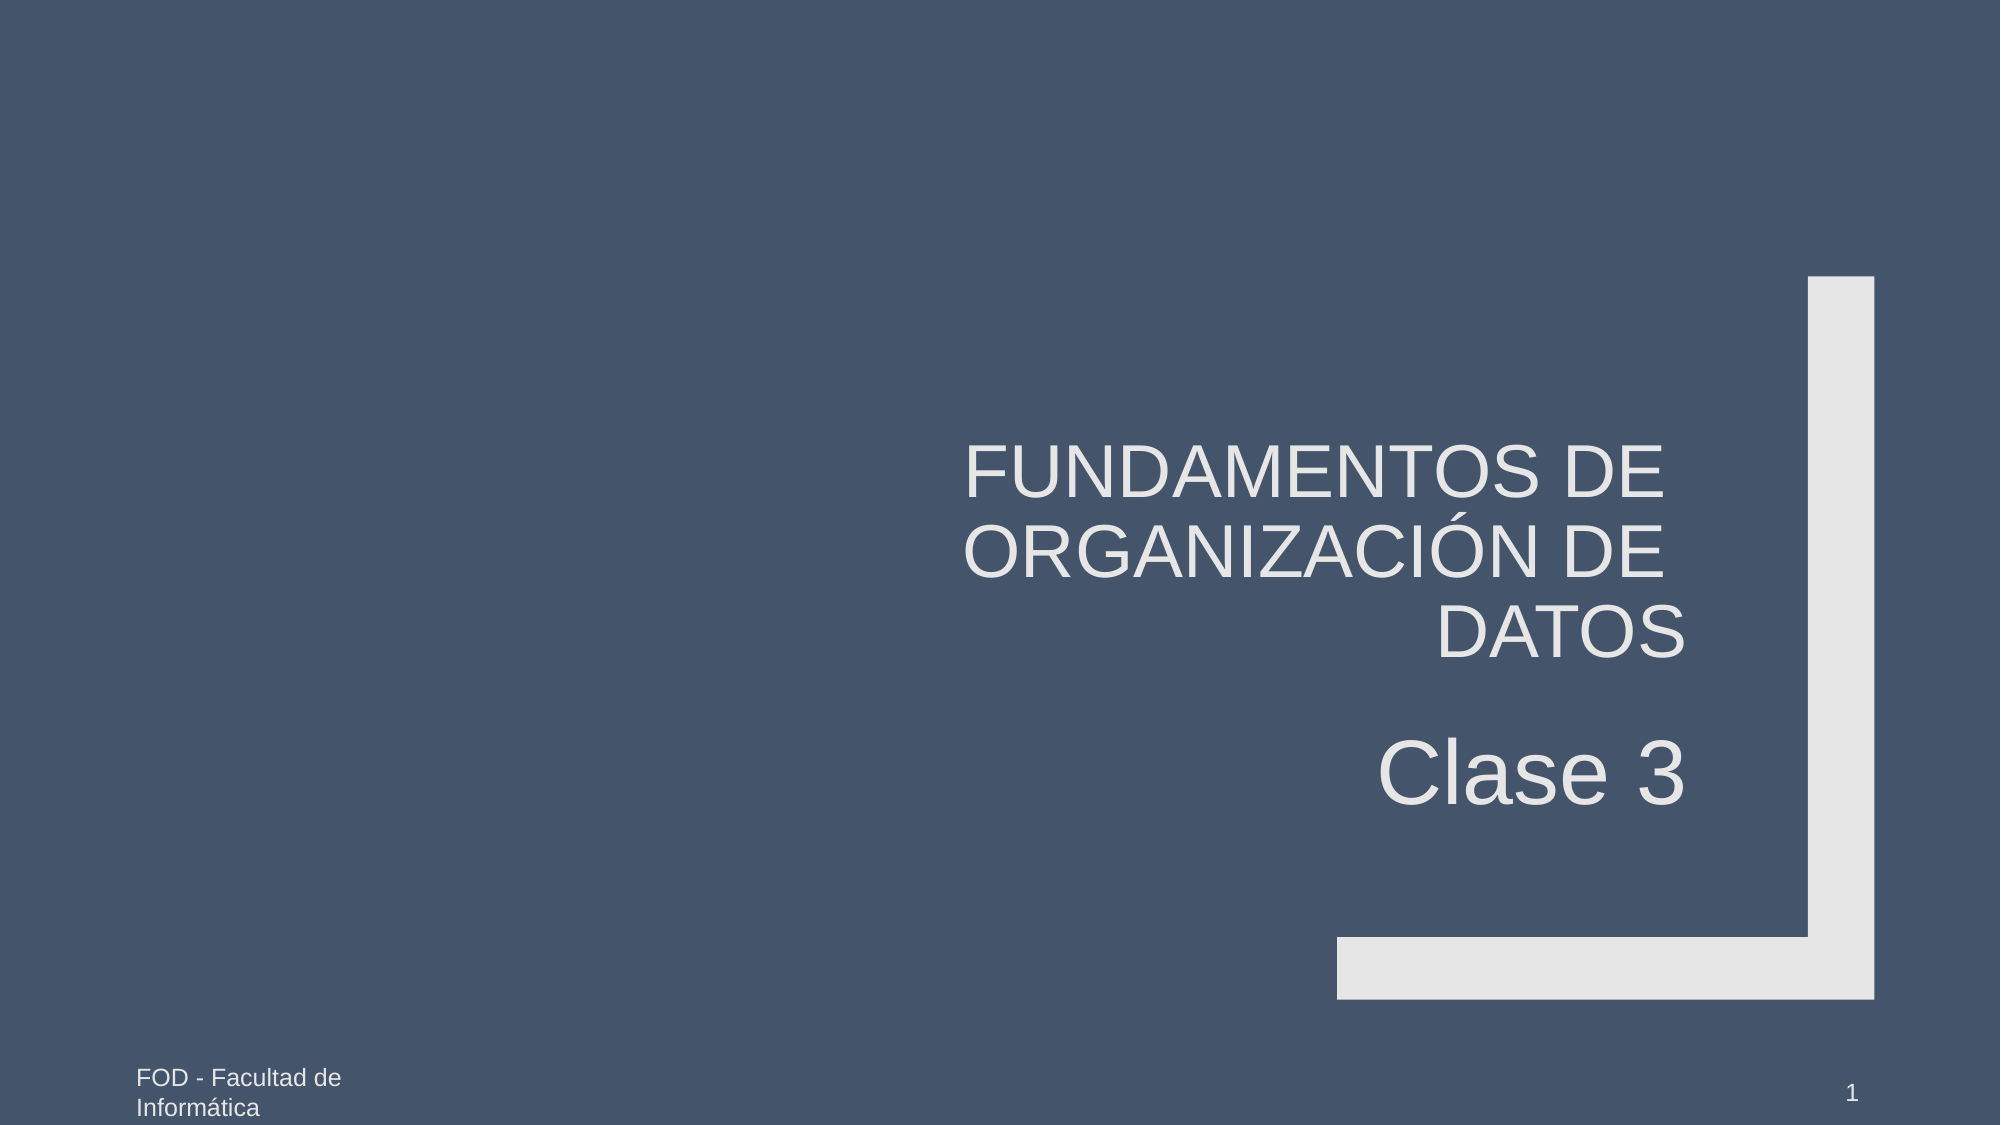

# Fundamentos de Organización de datos
Clase 3
FOD - Facultad de Informática

1